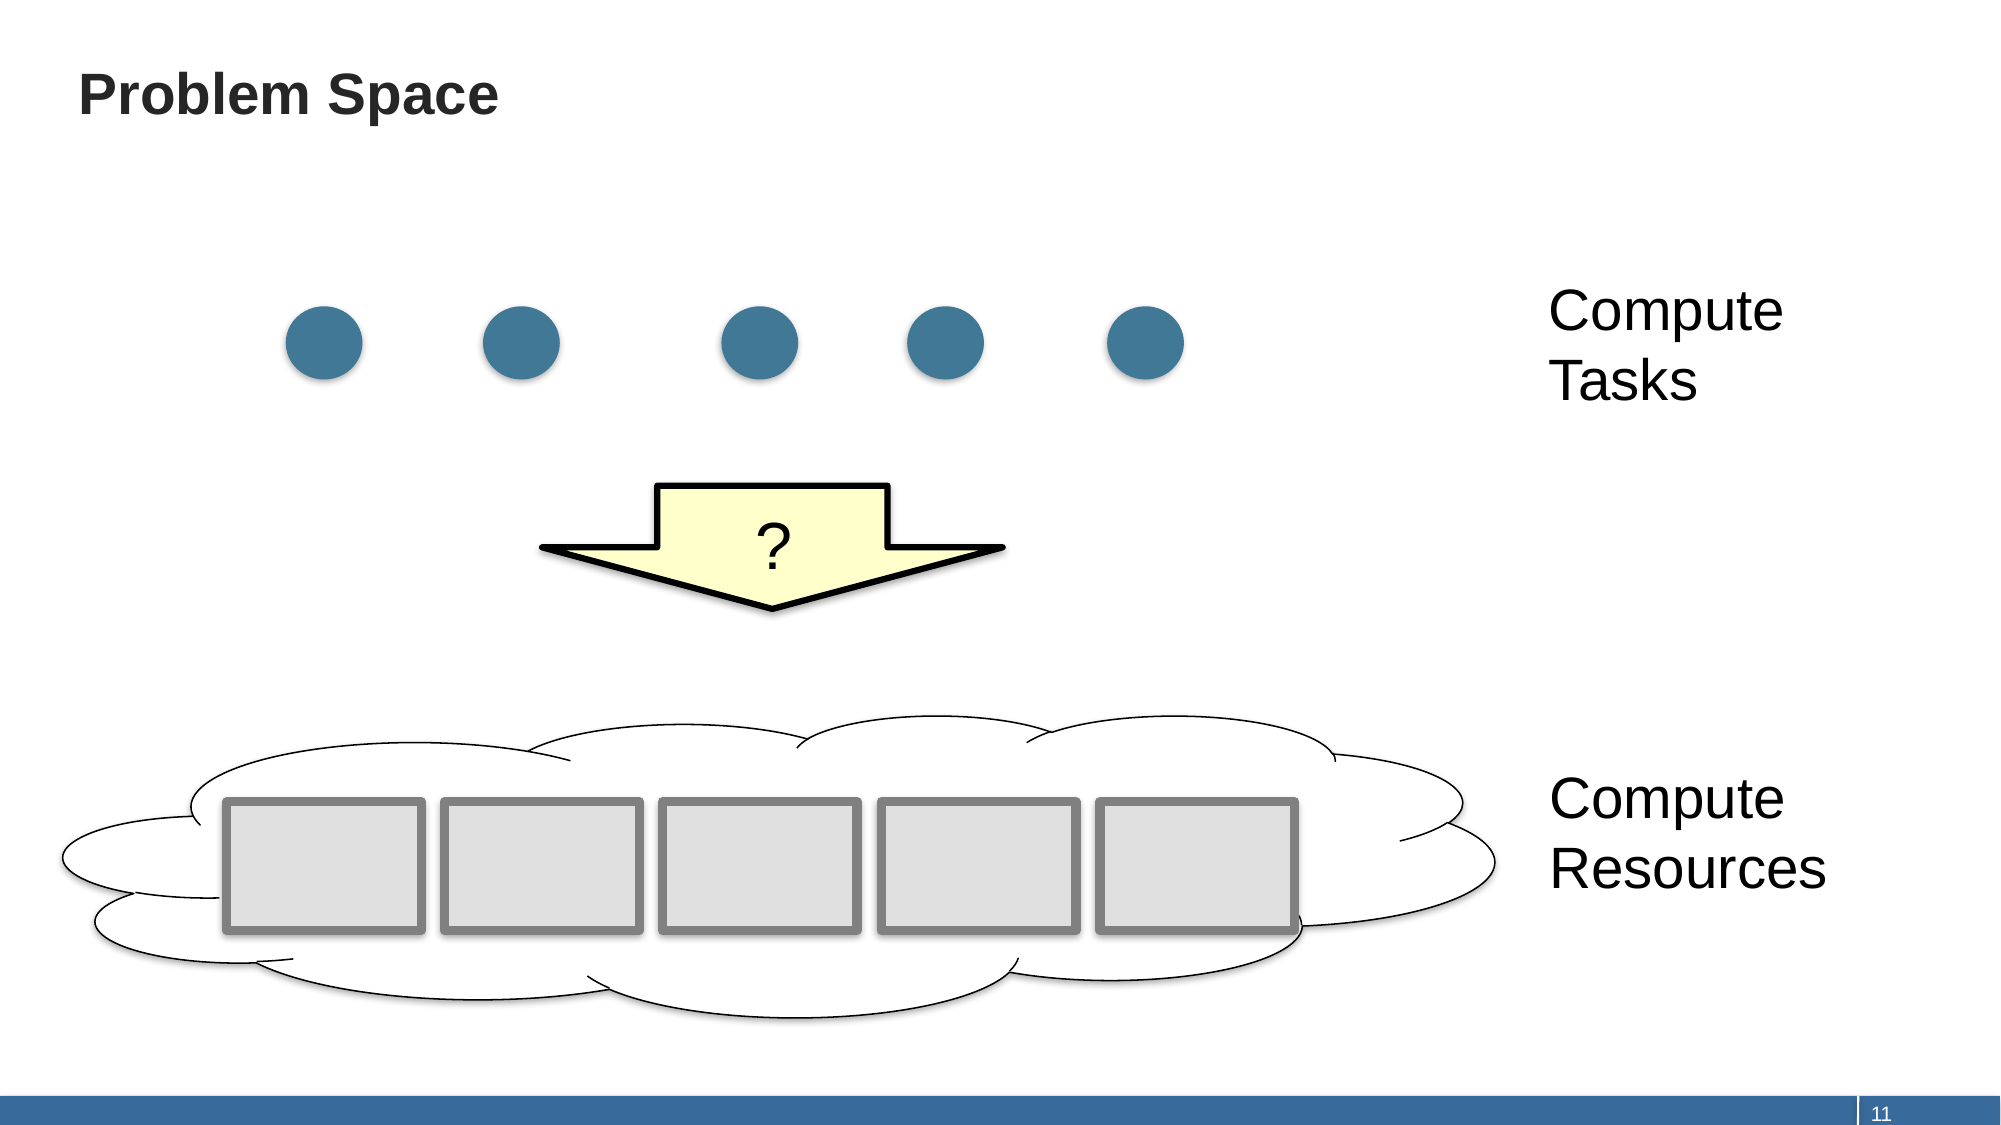

# Problem Space
Compute
Tasks

?

Compute
Resources

11